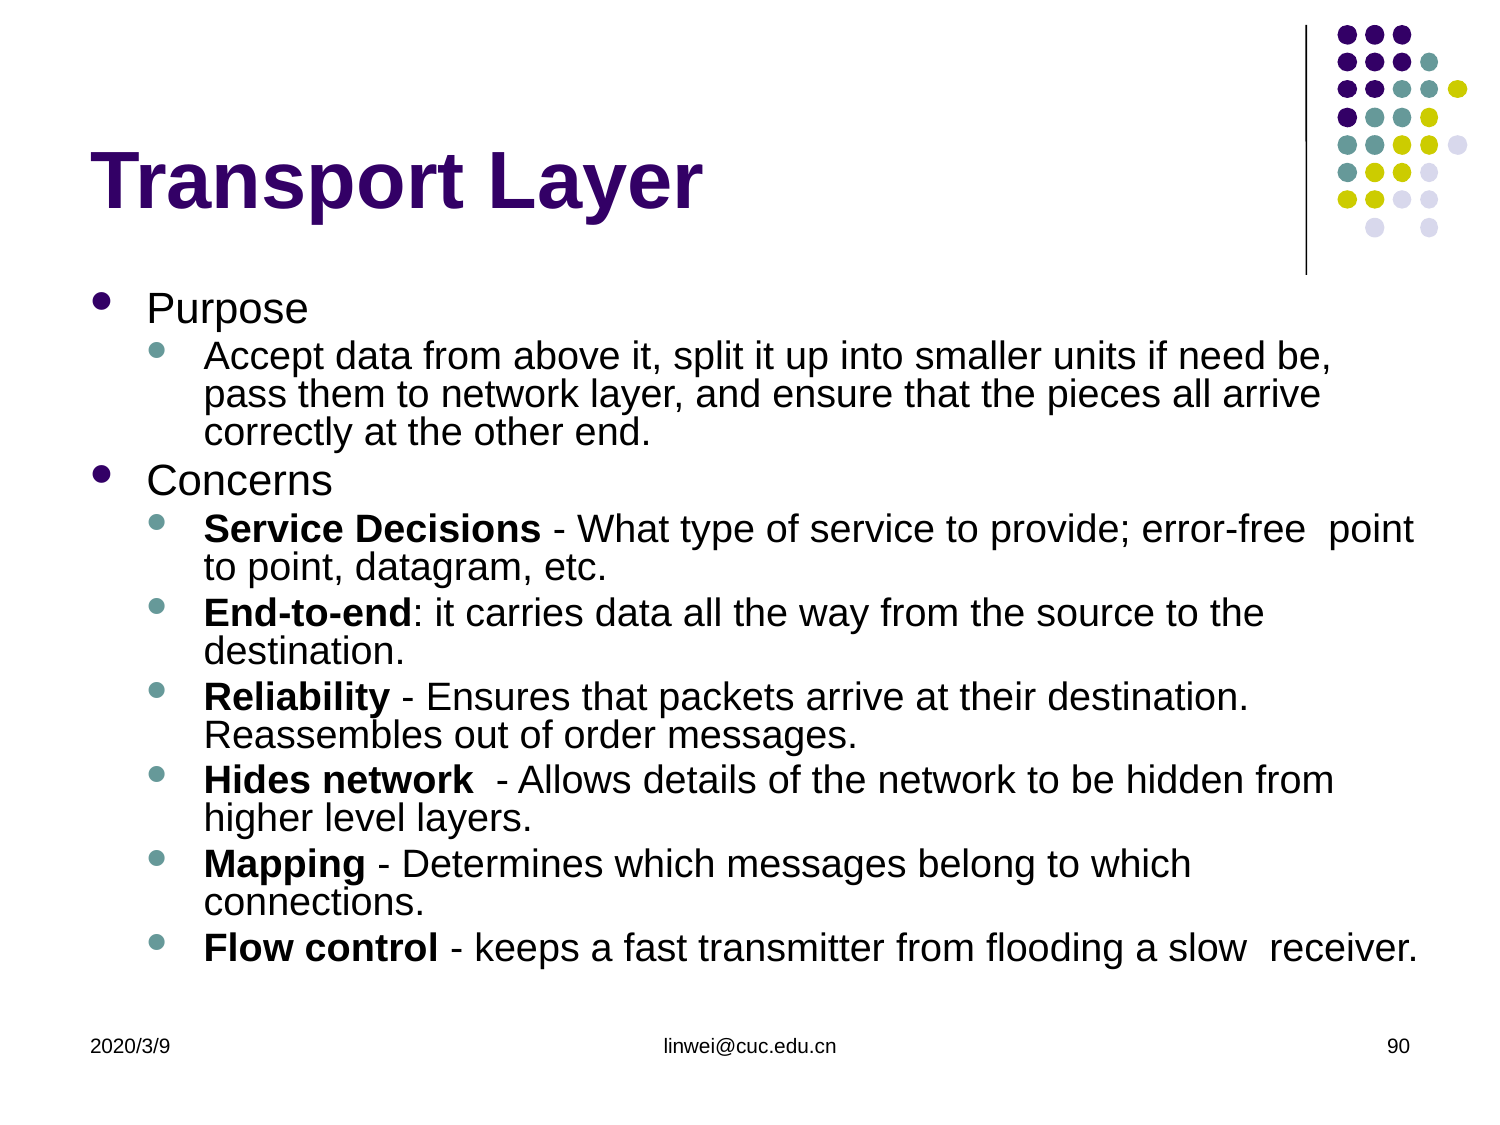

# Transport Layer
Purpose
Accept data from above it, split it up into smaller units if need be, pass them to network layer, and ensure that the pieces all arrive  correctly at the other end.
Concerns
Service Decisions - What type of service to provide; error-free  point to point, datagram, etc.
End-to-end: it carries data all the way from the source to the destination.
Reliability - Ensures that packets arrive at their destination.   Reassembles out of order messages.
Hides network  - Allows details of the network to be hidden from  higher level layers.
Mapping - Determines which messages belong to which connections.
Flow control - keeps a fast transmitter from flooding a slow  receiver.
2020/3/9
linwei@cuc.edu.cn
90